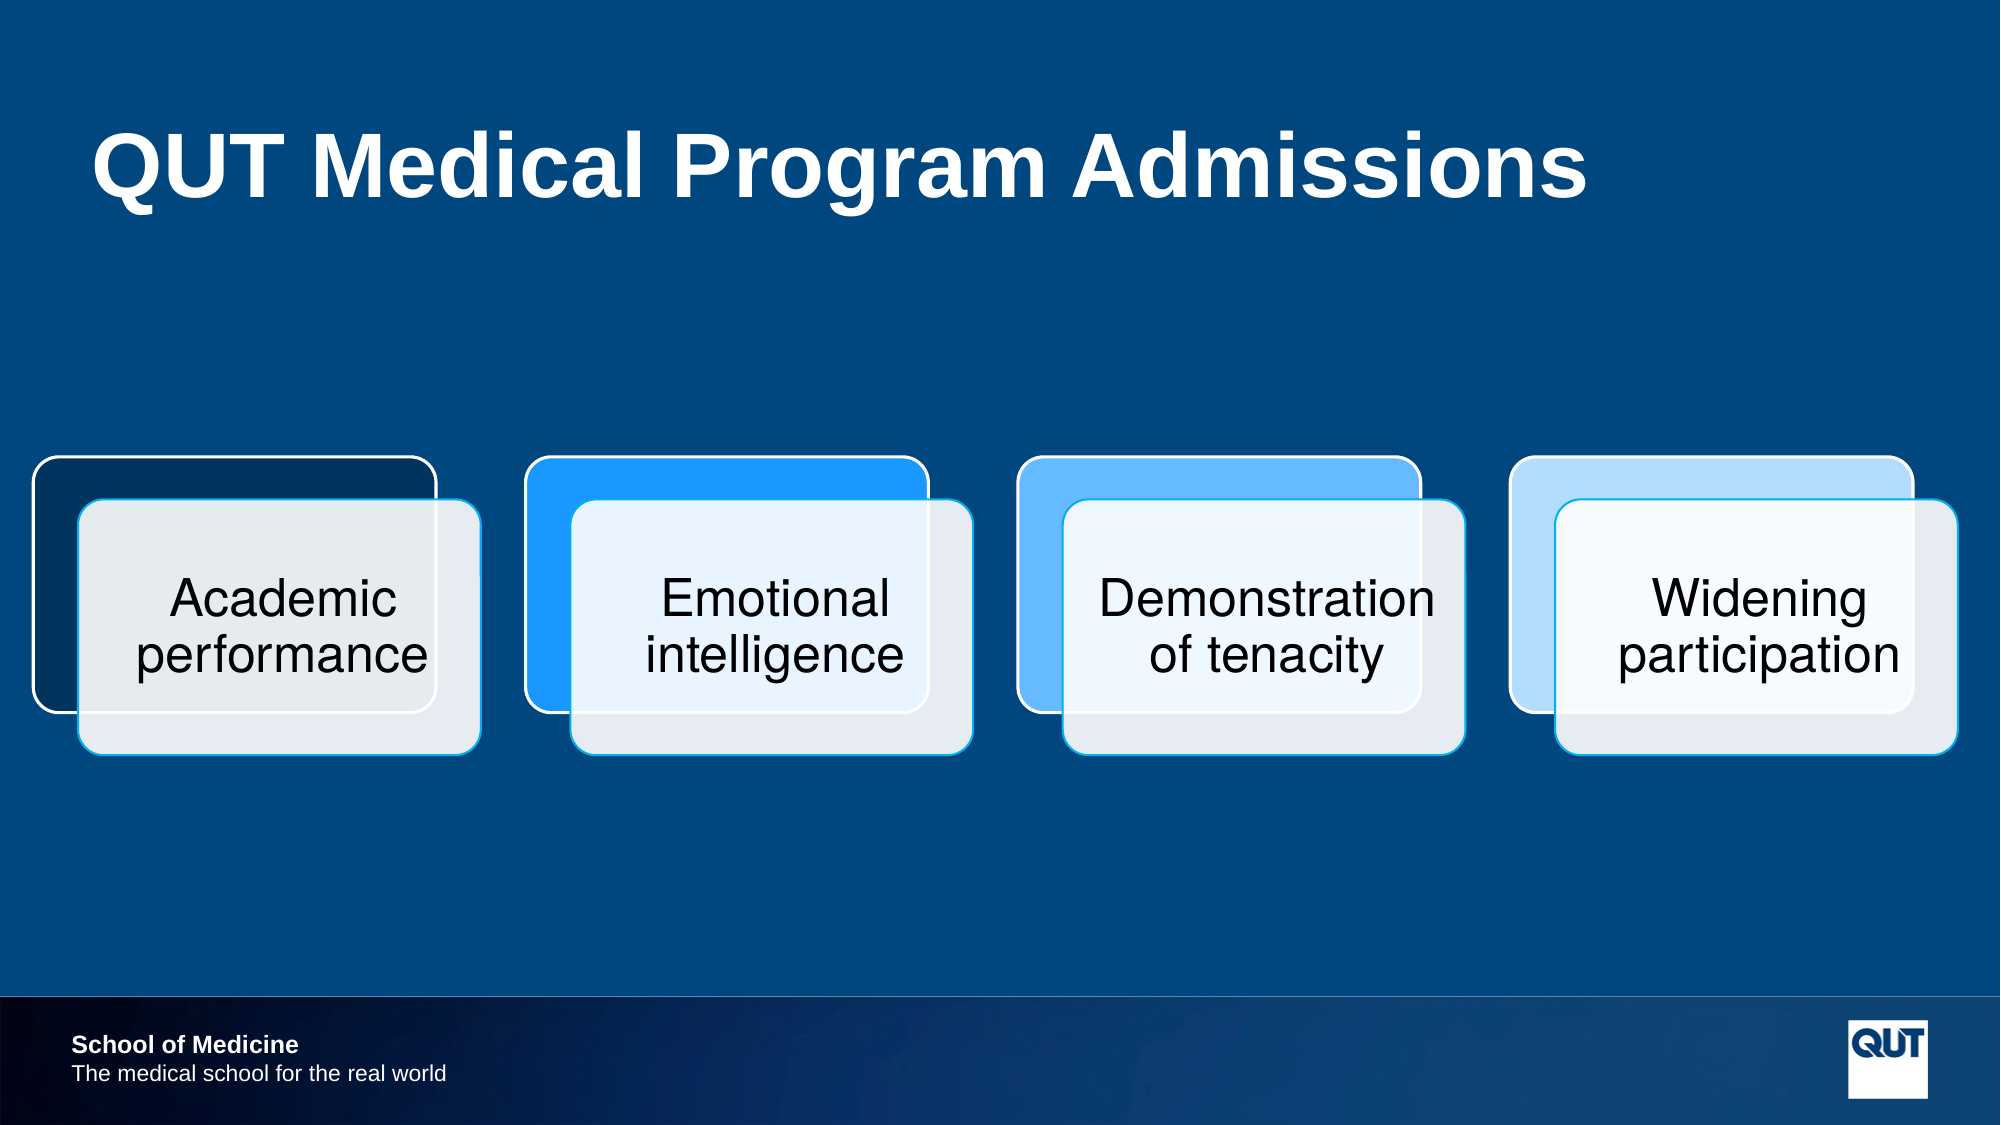

# QUT Medical Program Admissions
Academic performance
Emotional intelligence
Demonstration of tenacity
Widening participation